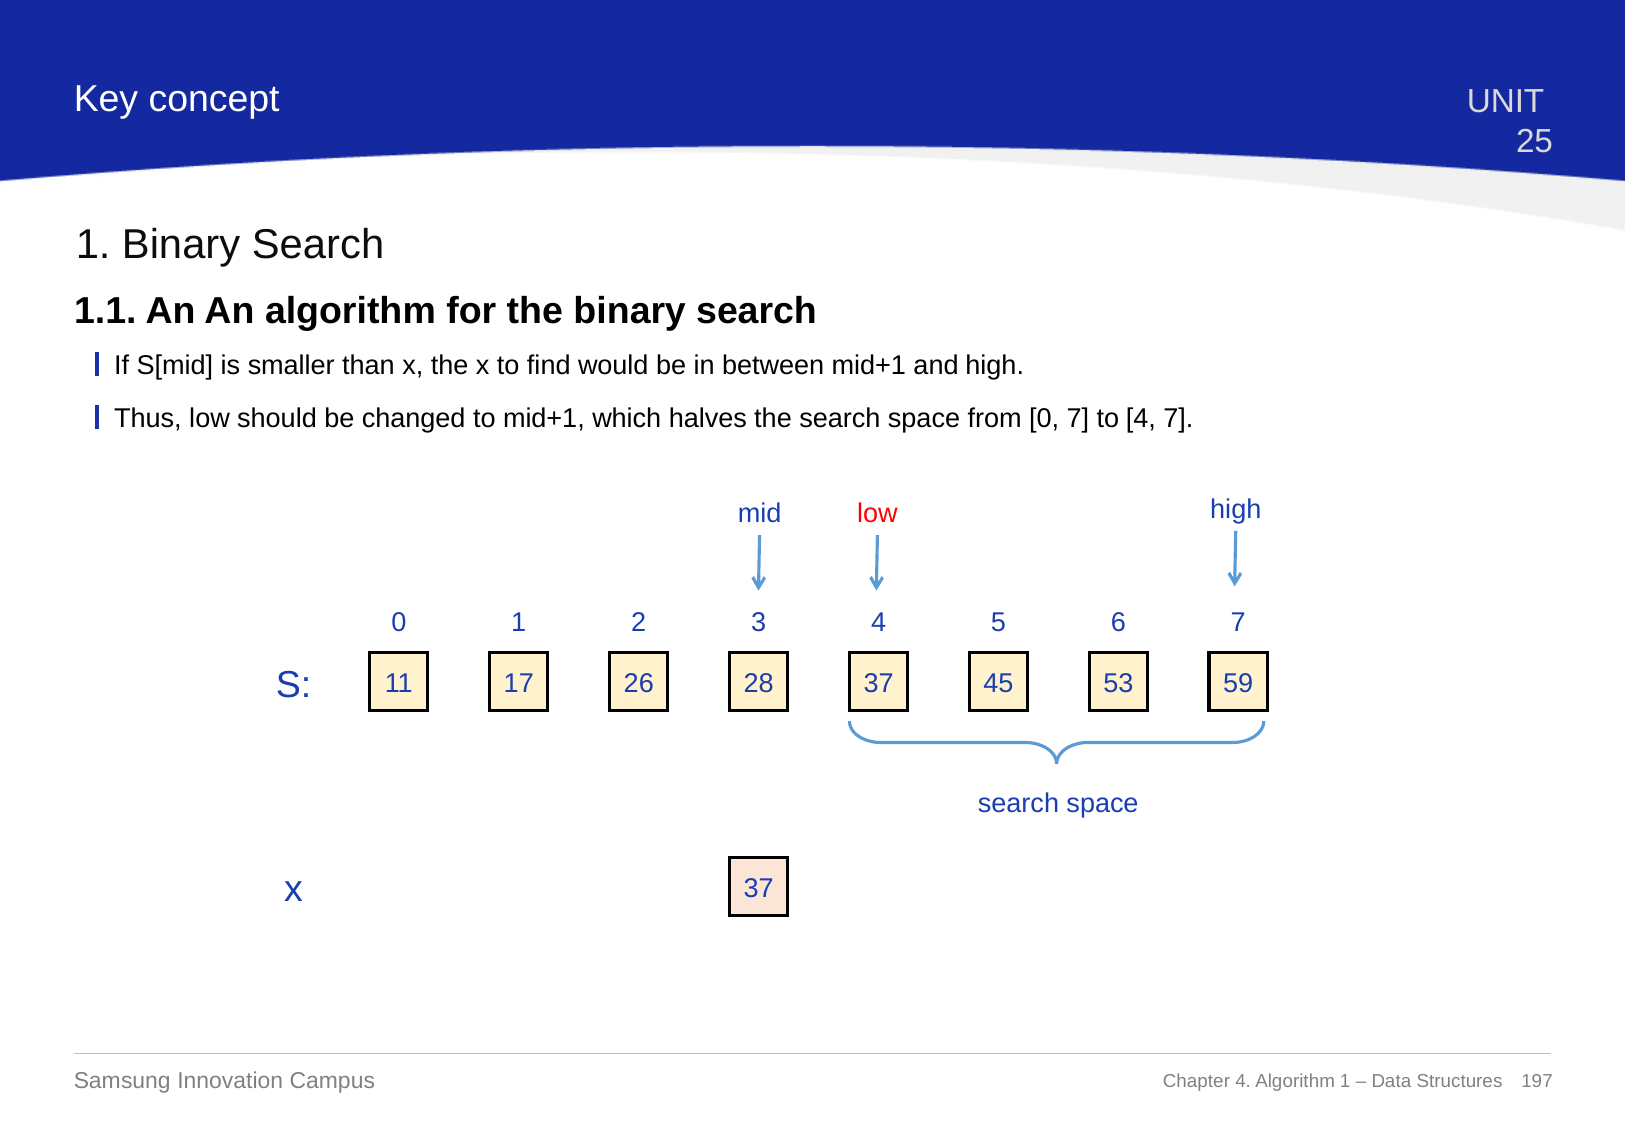

Key concept
UNIT  25
1. Binary Search
1.1. An An algorithm for the binary search
If S[mid] is smaller than x, the x to find would be in between mid+1 and high.
Thus, low should be changed to mid+1, which halves the search space from [0, 7] to [4, 7].
high
mid
low

0
1
2
3
4
5
6
7
S:
11
17
26
28
37
45
53
59
search space
x
37